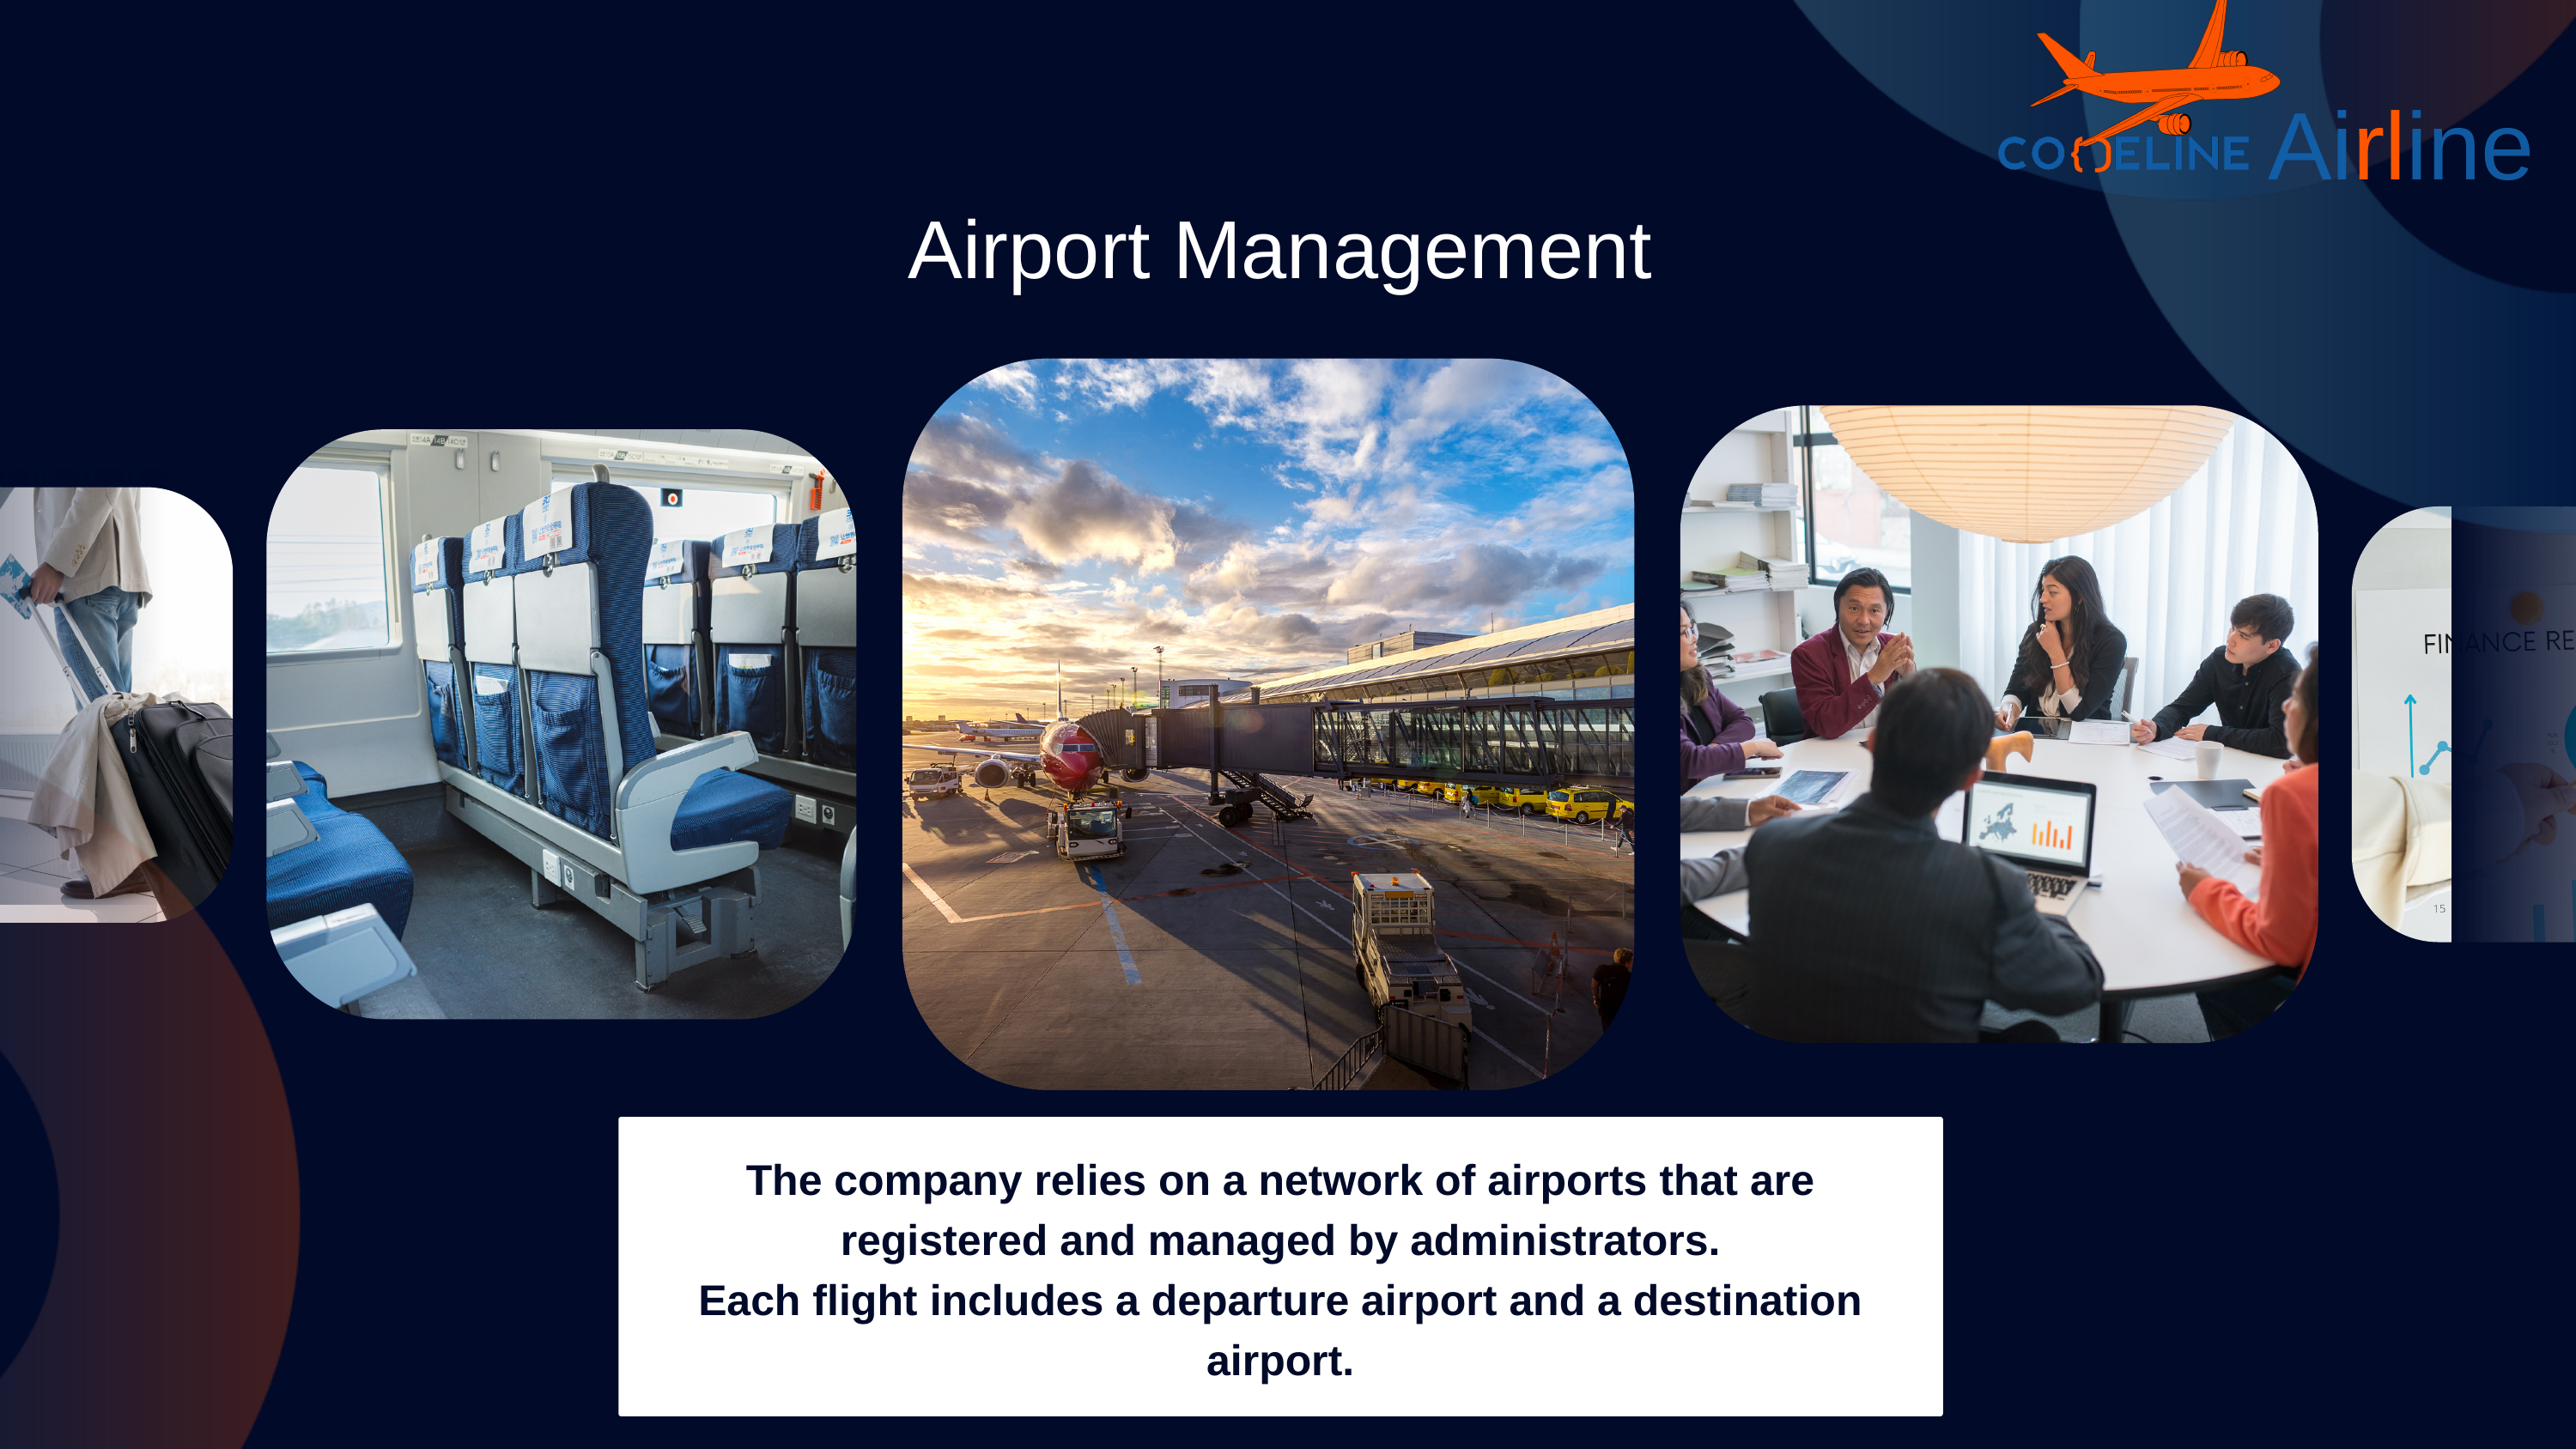

Airline

Airport Management

The company relies on a network of airports that are registered and managed by administrators.
Each flight includes a departure airport and a destination airport.